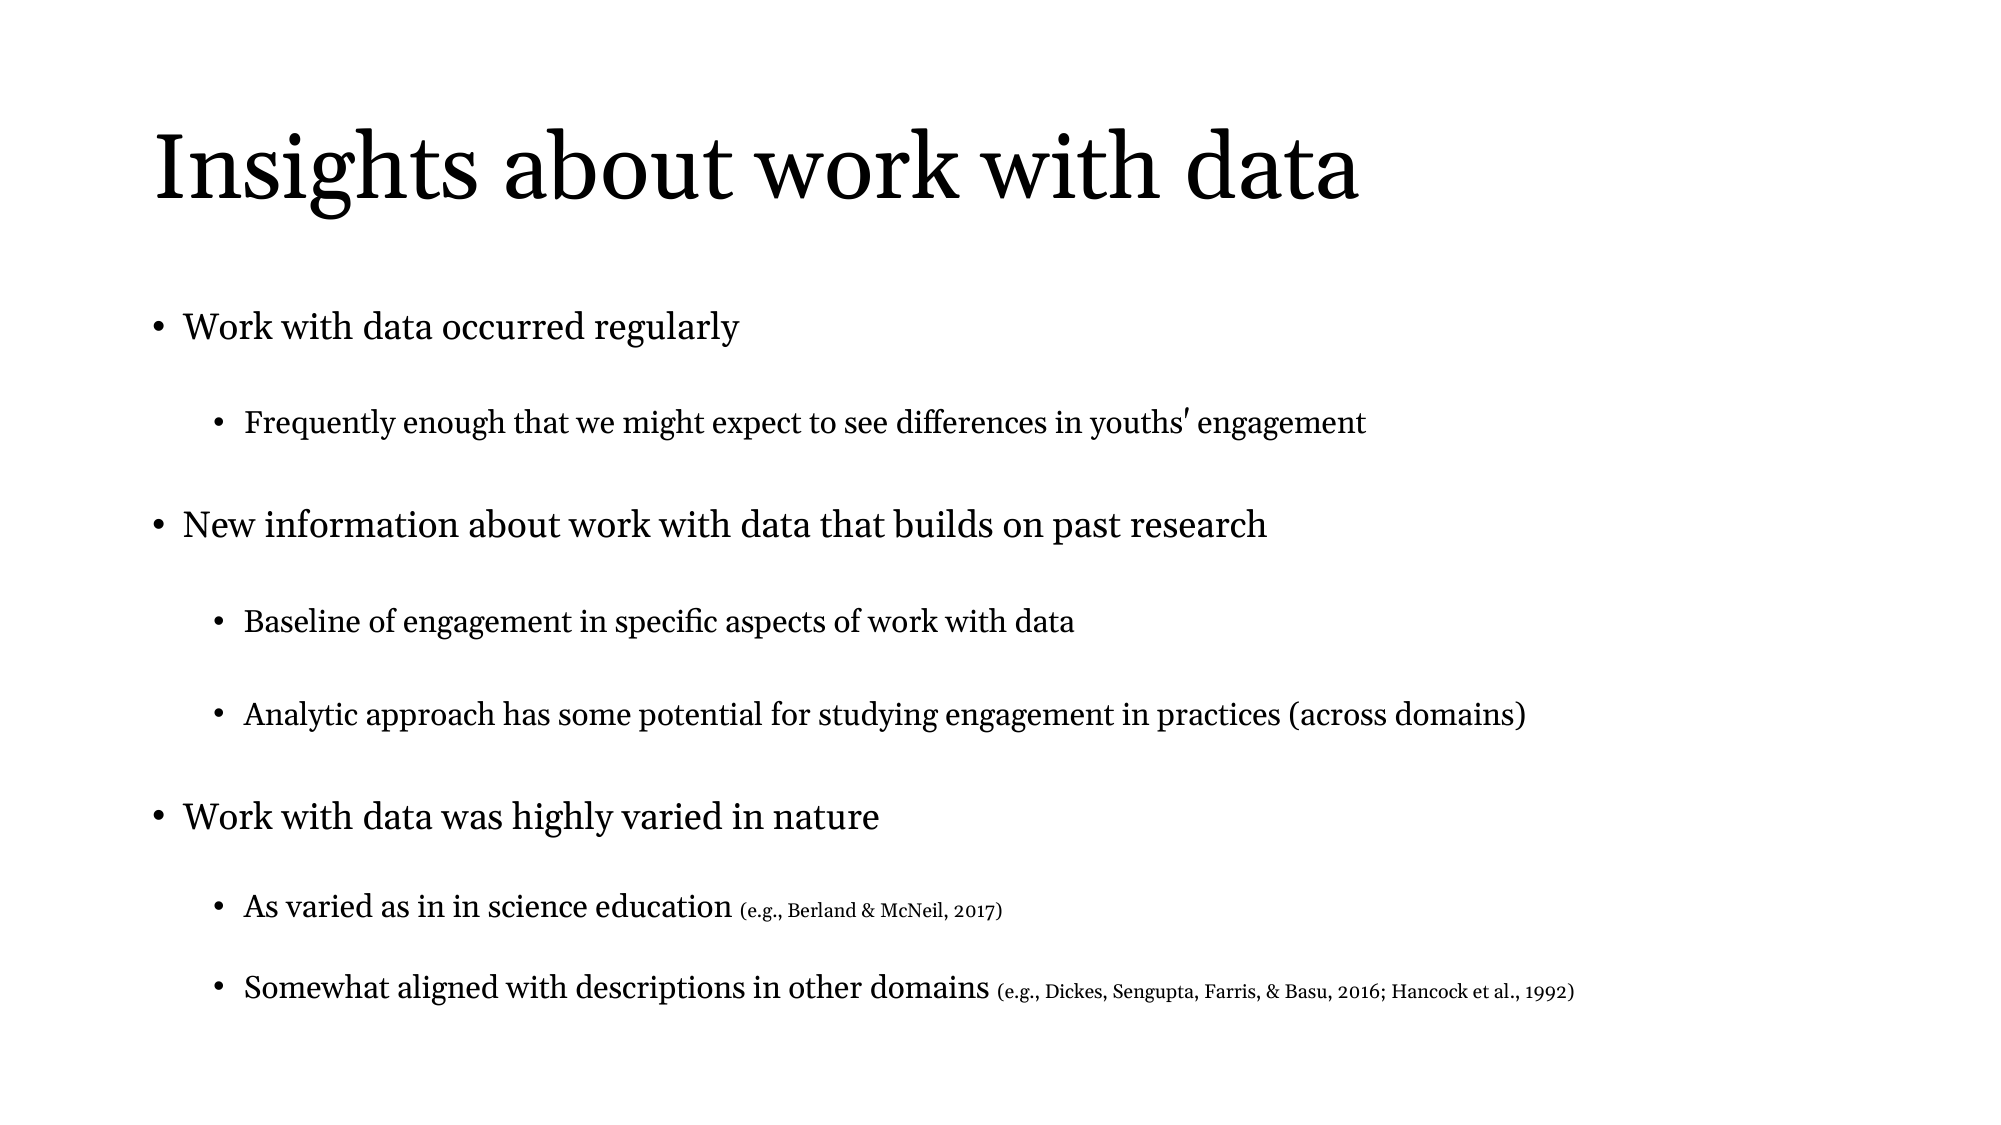

# Insights about work with data
Work with data occurred regularly

Frequently enough that we might expect to see differences in youths' engagement

New information about work with data that builds on past research

Baseline of engagement in specific aspects of work with data

Analytic approach has some potential for studying engagement in practices (across domains)

Work with data was highly varied in nature

As varied as in in science education (e.g., Berland & McNeil, 2017)

Somewhat aligned with descriptions in other domains (e.g., Dickes, Sengupta, Farris, & Basu, 2016; Hancock et al., 1992)